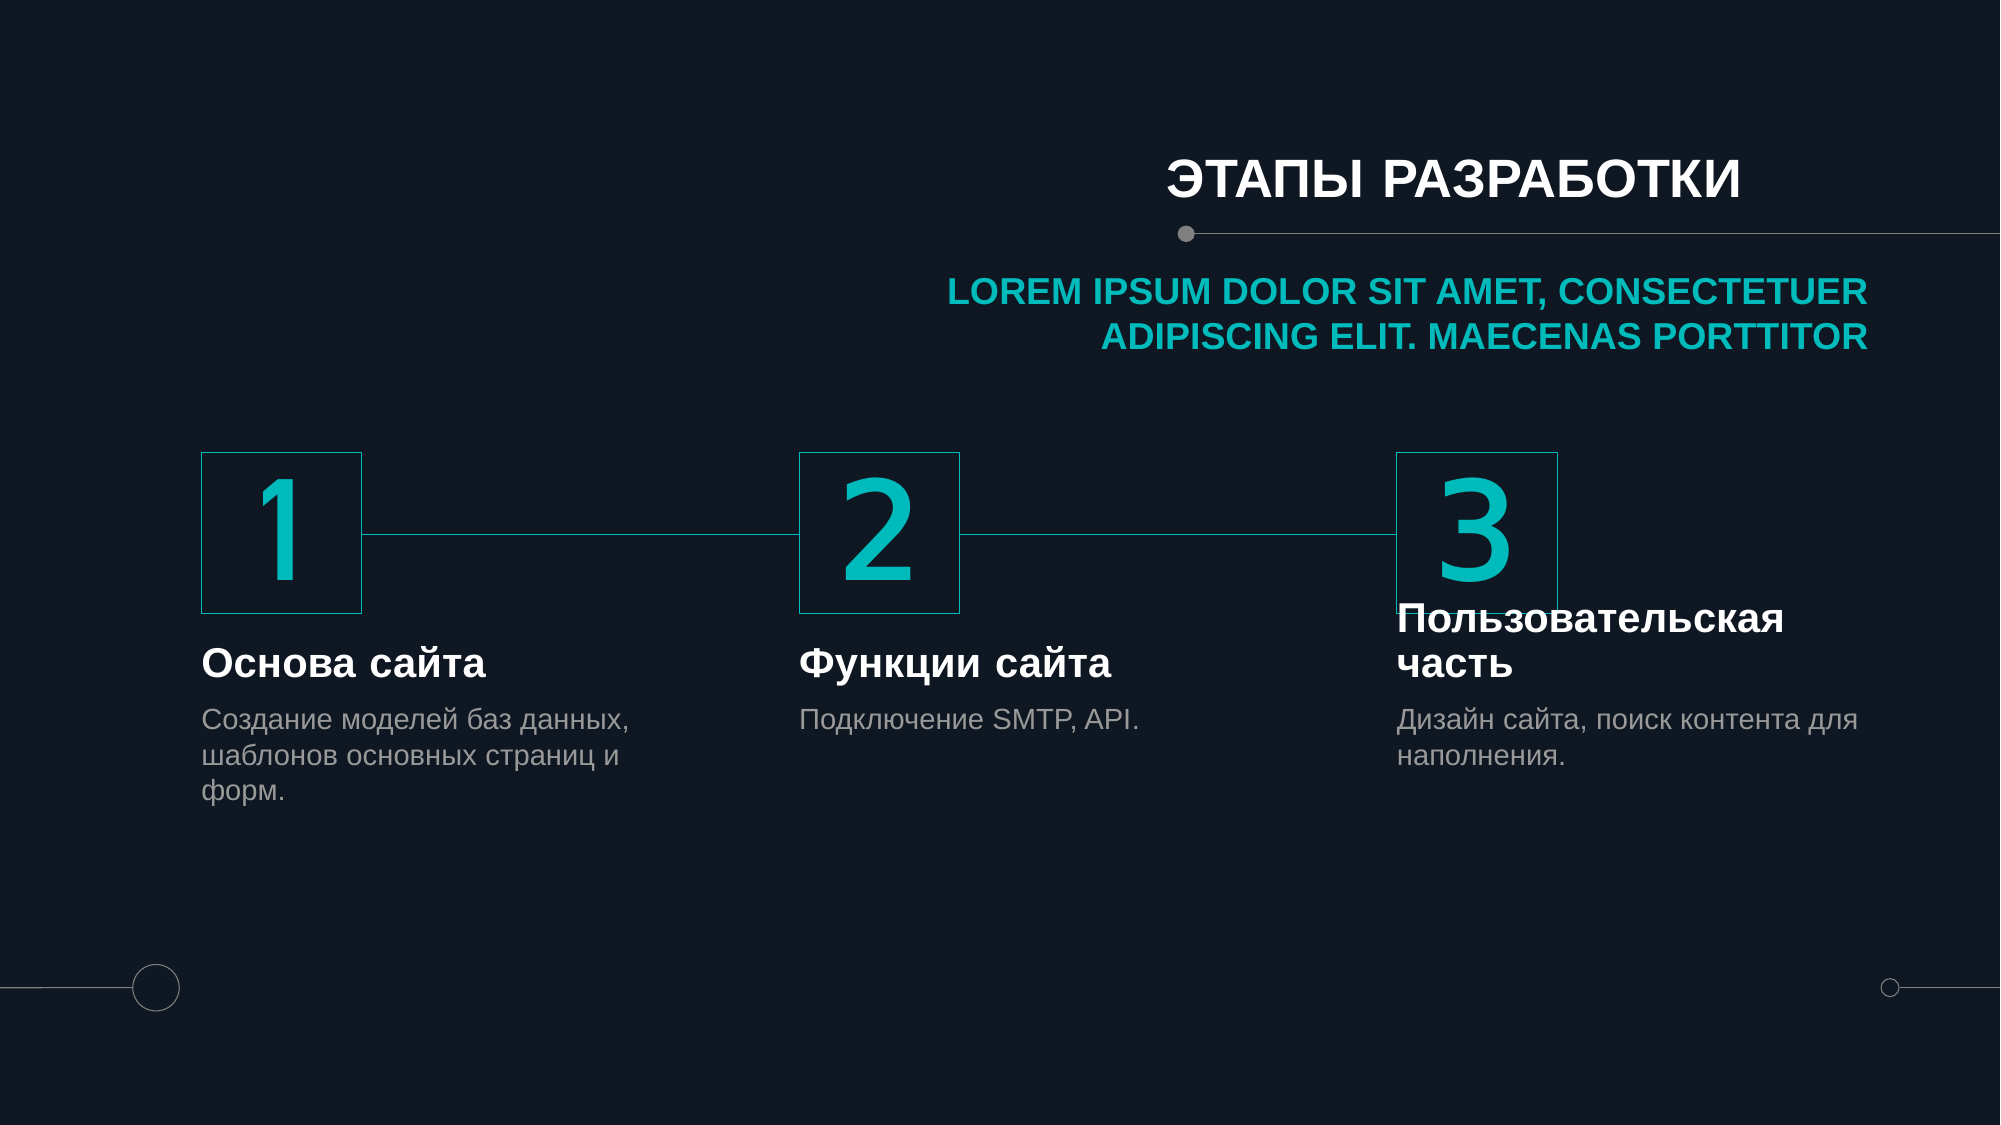

# ЭТАПЫ РАЗРАБОТКИ
LOREM IPSUM DOLOR SIT AMET, CONSECTETUER ADIPISCING ELIT. MAECENAS PORTTITOR
1
2
3
Основа сайта
Функции сайта
Пользовательская часть
Создание моделей баз данных, шаблонов основных страниц и форм.
Подключение SMTP, API.
Дизайн сайта, поиск контента для наполнения.